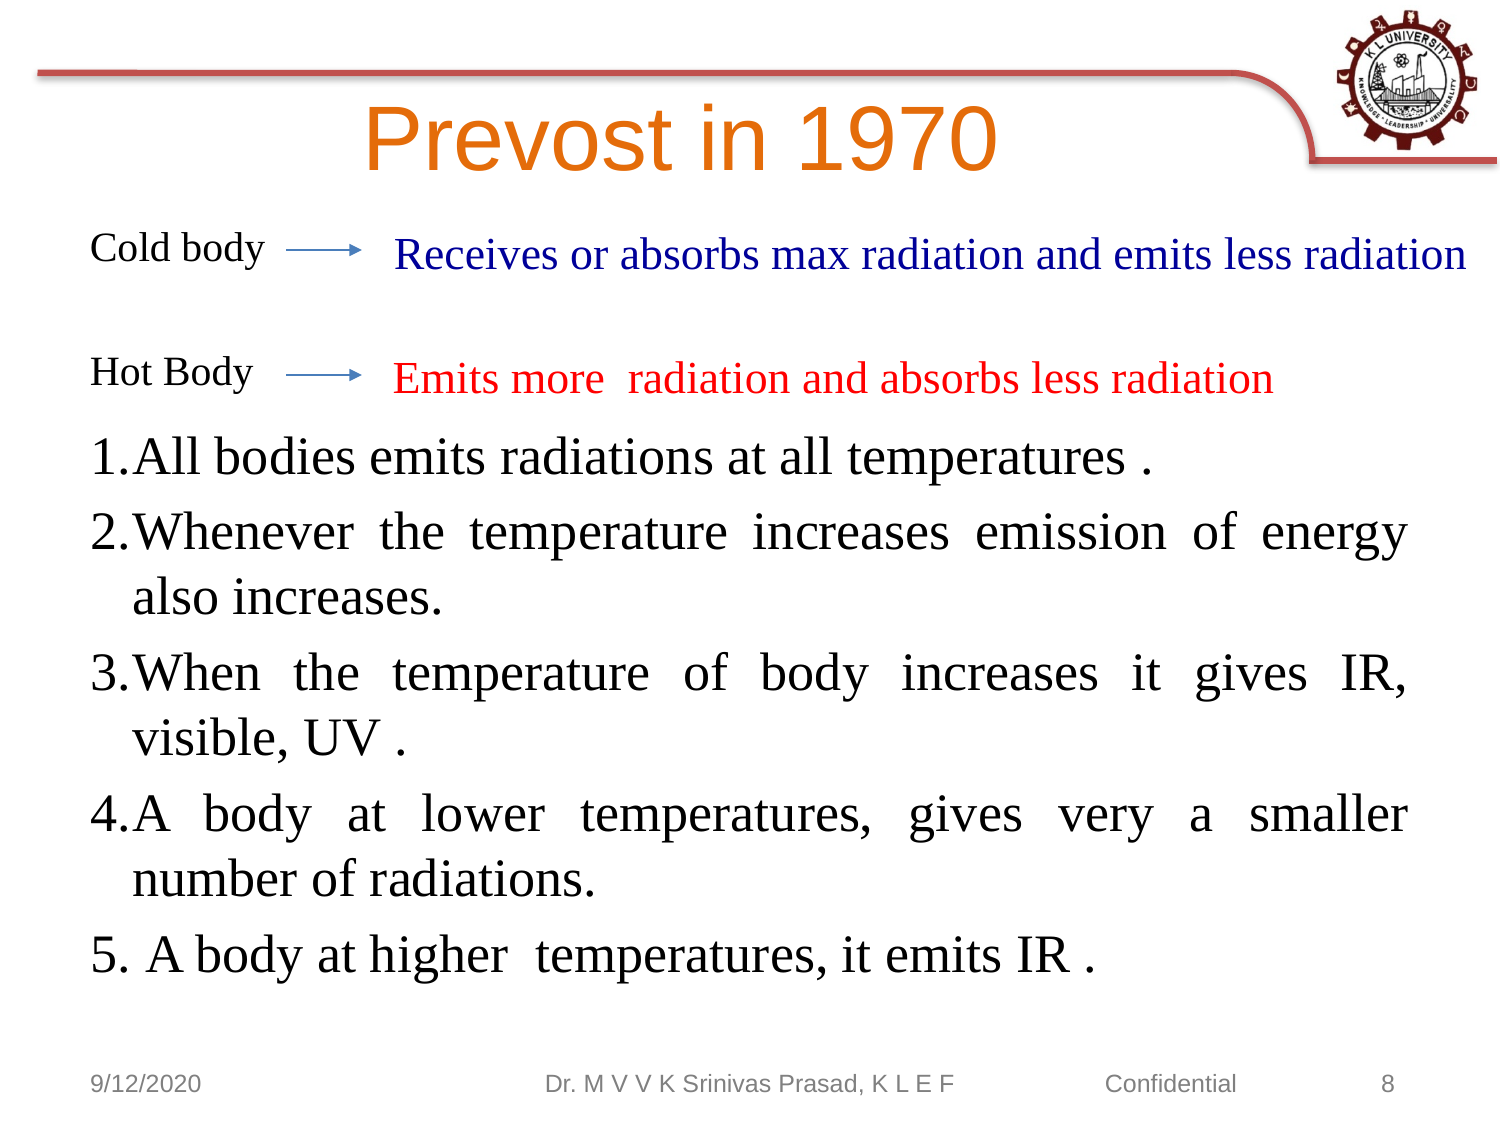

# Prevost in 1970
Cold body
Receives or absorbs max radiation and emits less radiation
Hot Body
Emits more  radiation and absorbs less radiation
All bodies emits radiations at all temperatures .
Whenever the temperature increases emission of energy also increases.
When the temperature of body increases it gives IR, visible, UV .
A body at lower temperatures, gives very a smaller number of radiations.
 A body at higher  temperatures, it emits IR .
9/12/2020
Dr. M V V K Srinivas Prasad, K L E F
Confidential	                  8